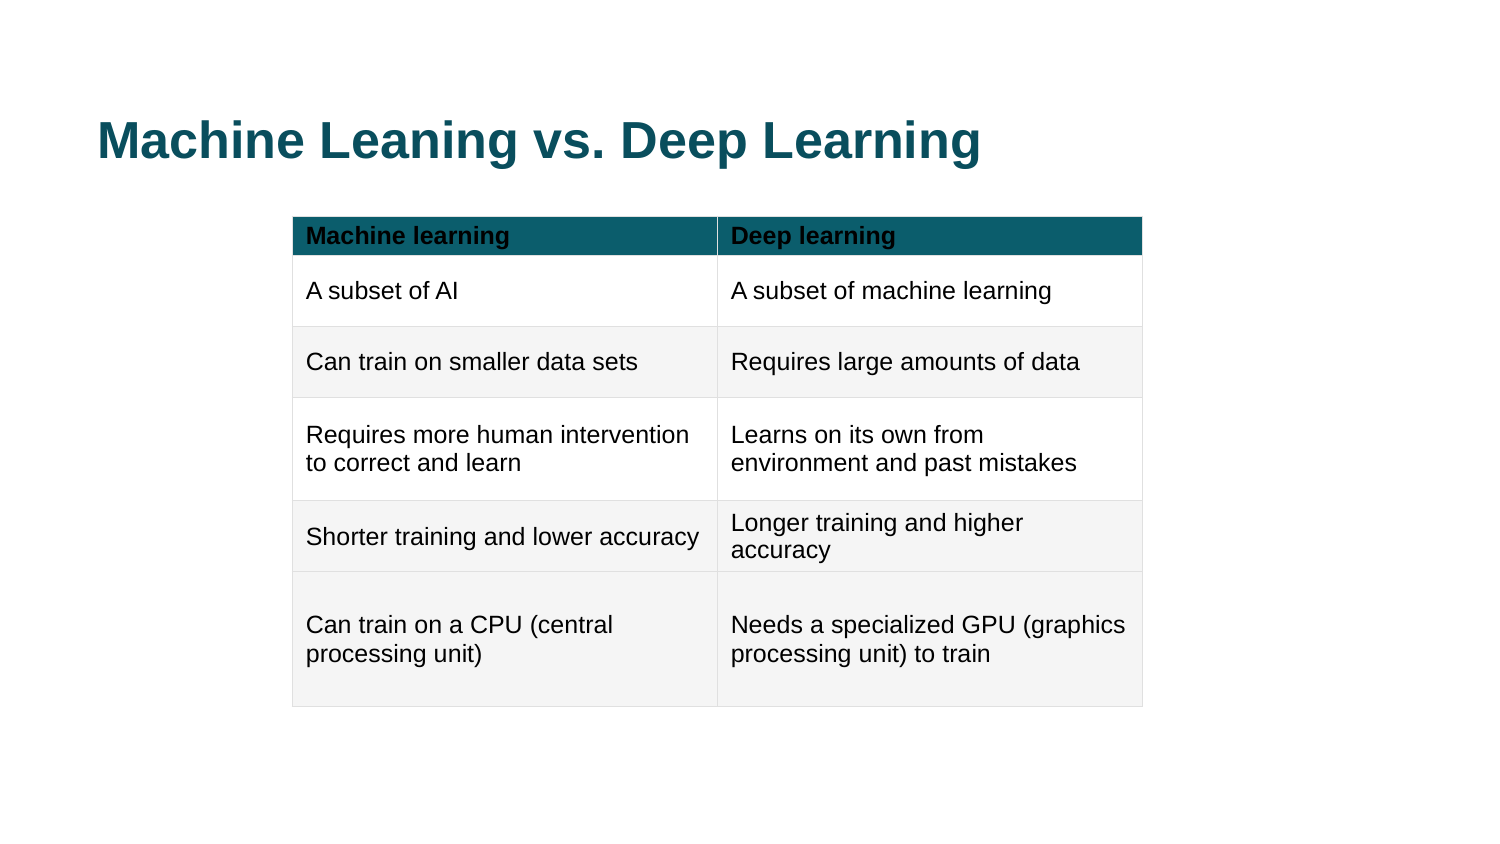

# Machine Leaning vs. Deep Learning
| Machine learning | Deep learning |
| --- | --- |
| A subset of AI | A subset of machine learning |
| Can train on smaller data sets | Requires large amounts of data |
| Requires more human intervention to correct and learn | Learns on its own from environment and past mistakes |
| Shorter training and lower accuracy | Longer training and higher accuracy |
| Can train on a CPU (central processing unit) | Needs a specialized GPU (graphics processing unit) to train |